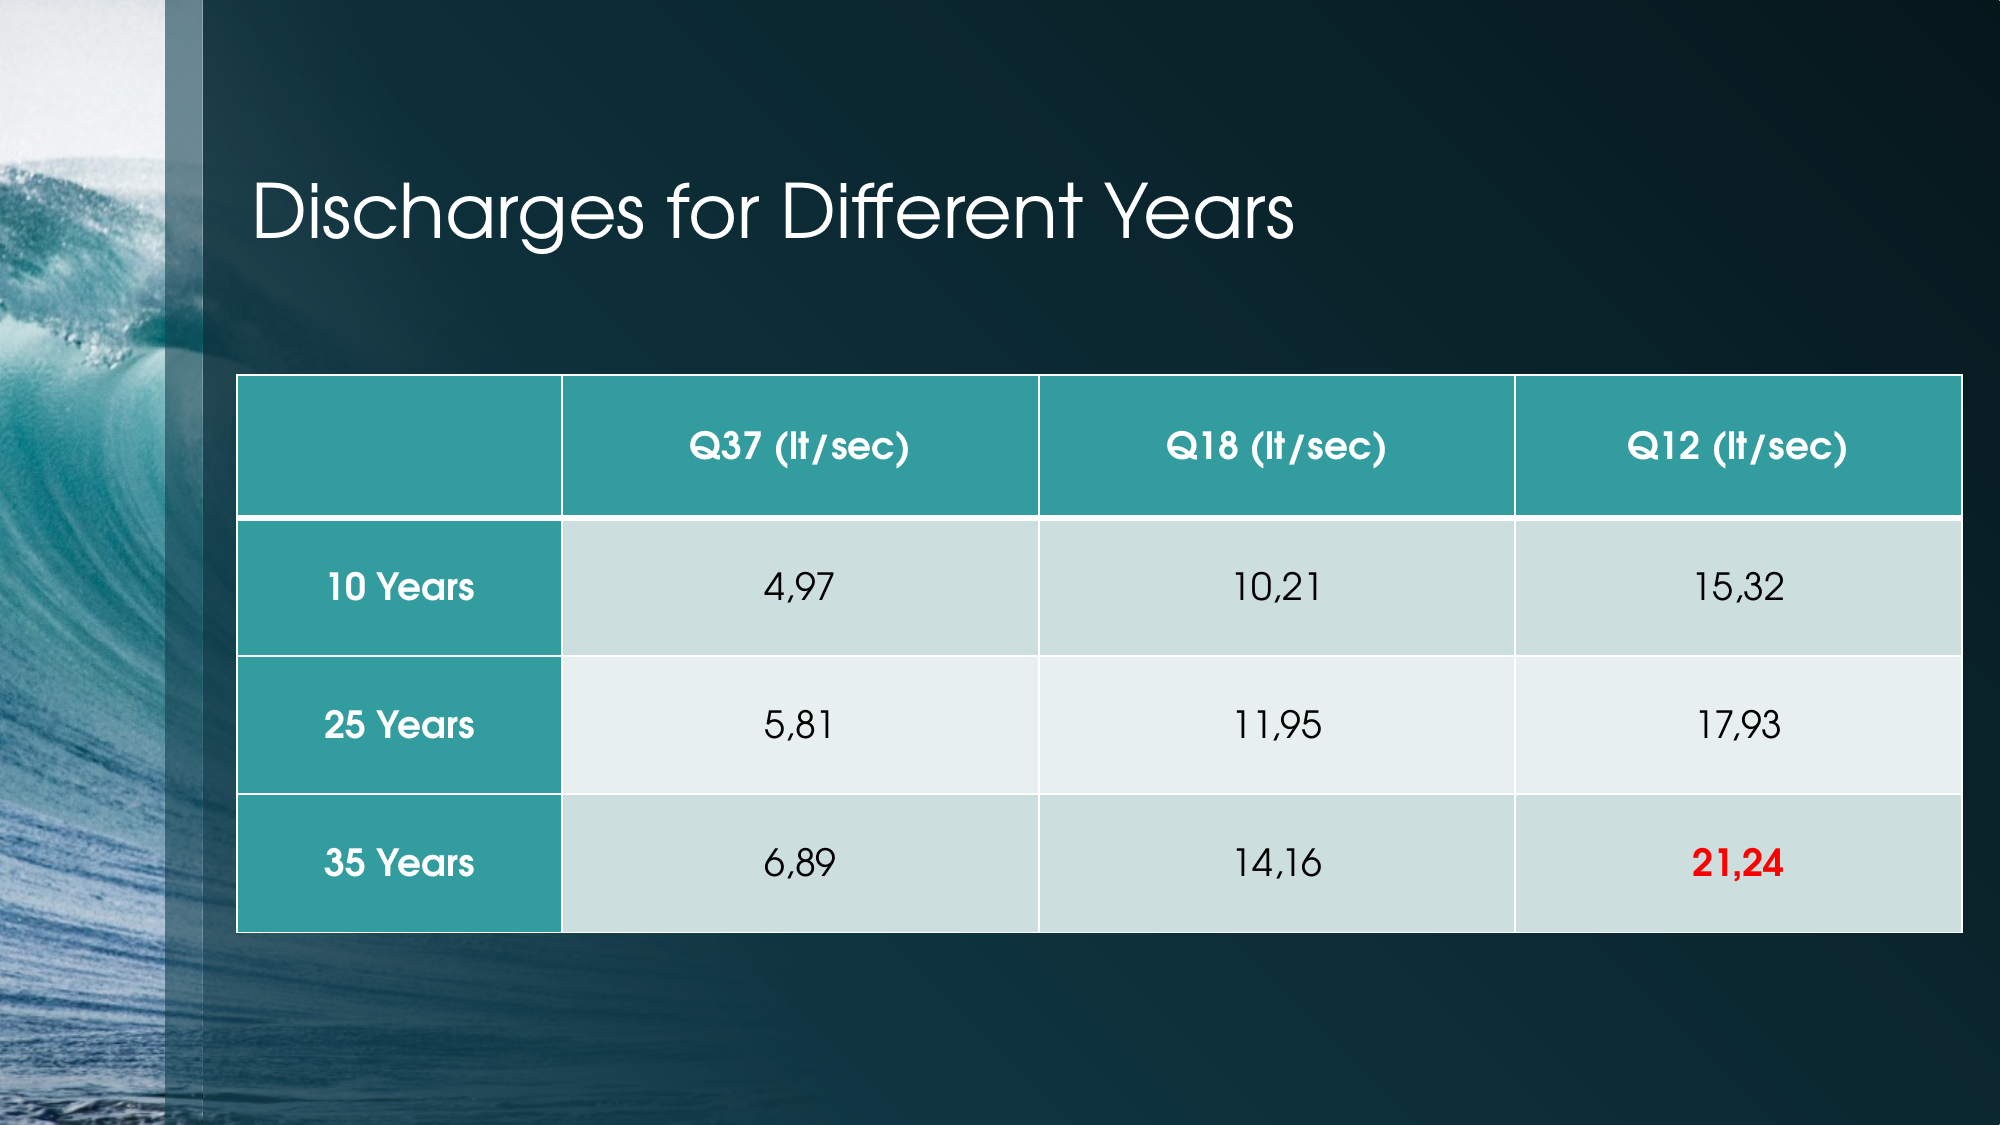

# Discharges for Different Years
|  | Q37 (lt/sec) | Q18 (lt/sec) | Q12 (lt/sec) |
| --- | --- | --- | --- |
| 10 Years | 4,97 | 10,21 | 15,32 |
| 25 Years | 5,81 | 11,95 | 17,93 |
| 35 Years | 6,89 | 14,16 | 21,24 |